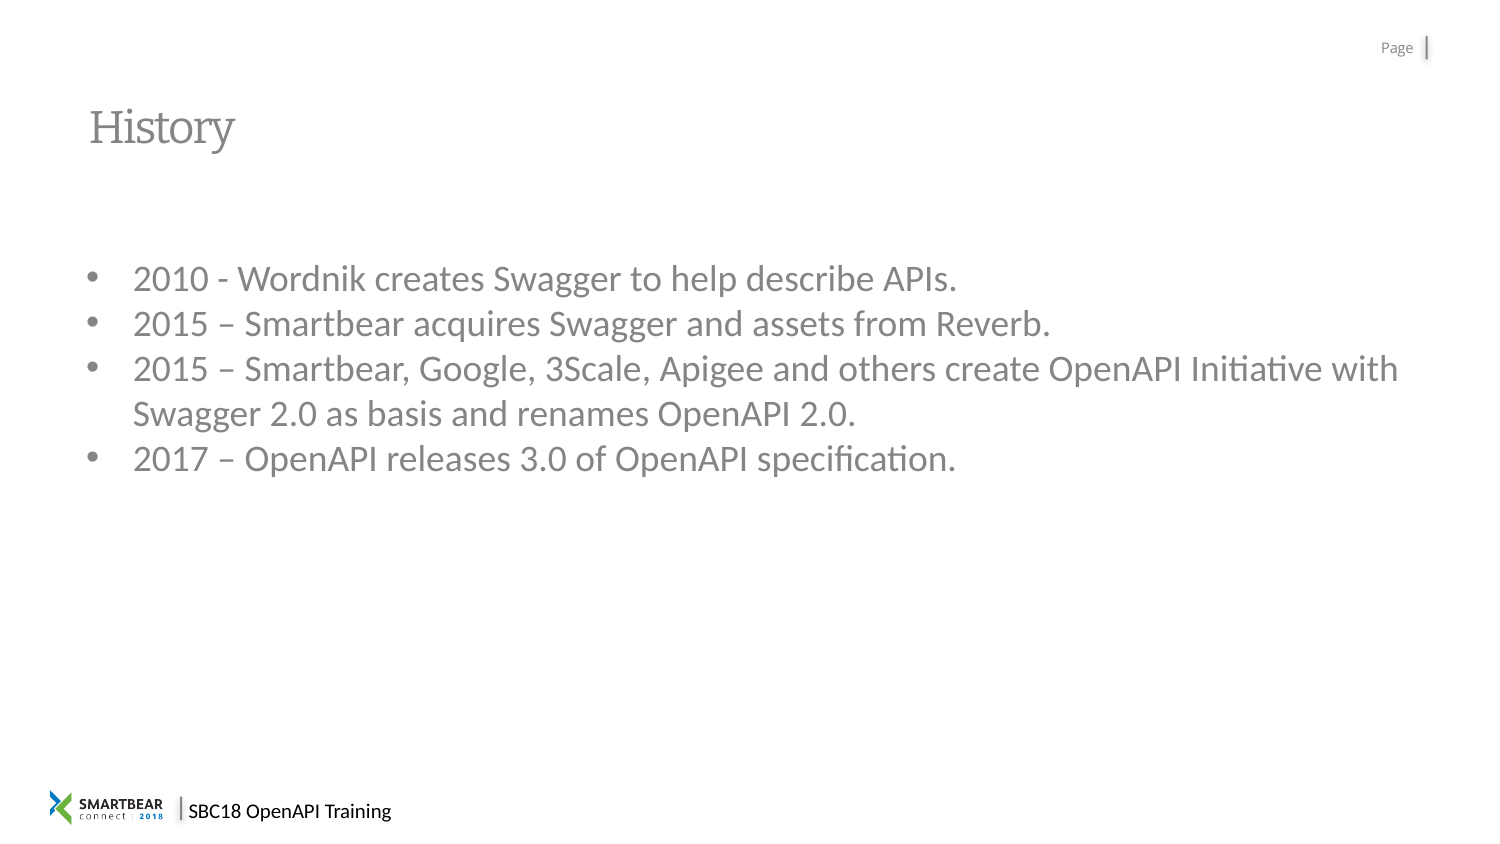

# History
2010 - Wordnik creates Swagger to help describe APIs.
2015 – Smartbear acquires Swagger and assets from Reverb.
2015 – Smartbear, Google, 3Scale, Apigee and others create OpenAPI Initiative with Swagger 2.0 as basis and renames OpenAPI 2.0.
2017 – OpenAPI releases 3.0 of OpenAPI specification.

SBC18 OpenAPI Training